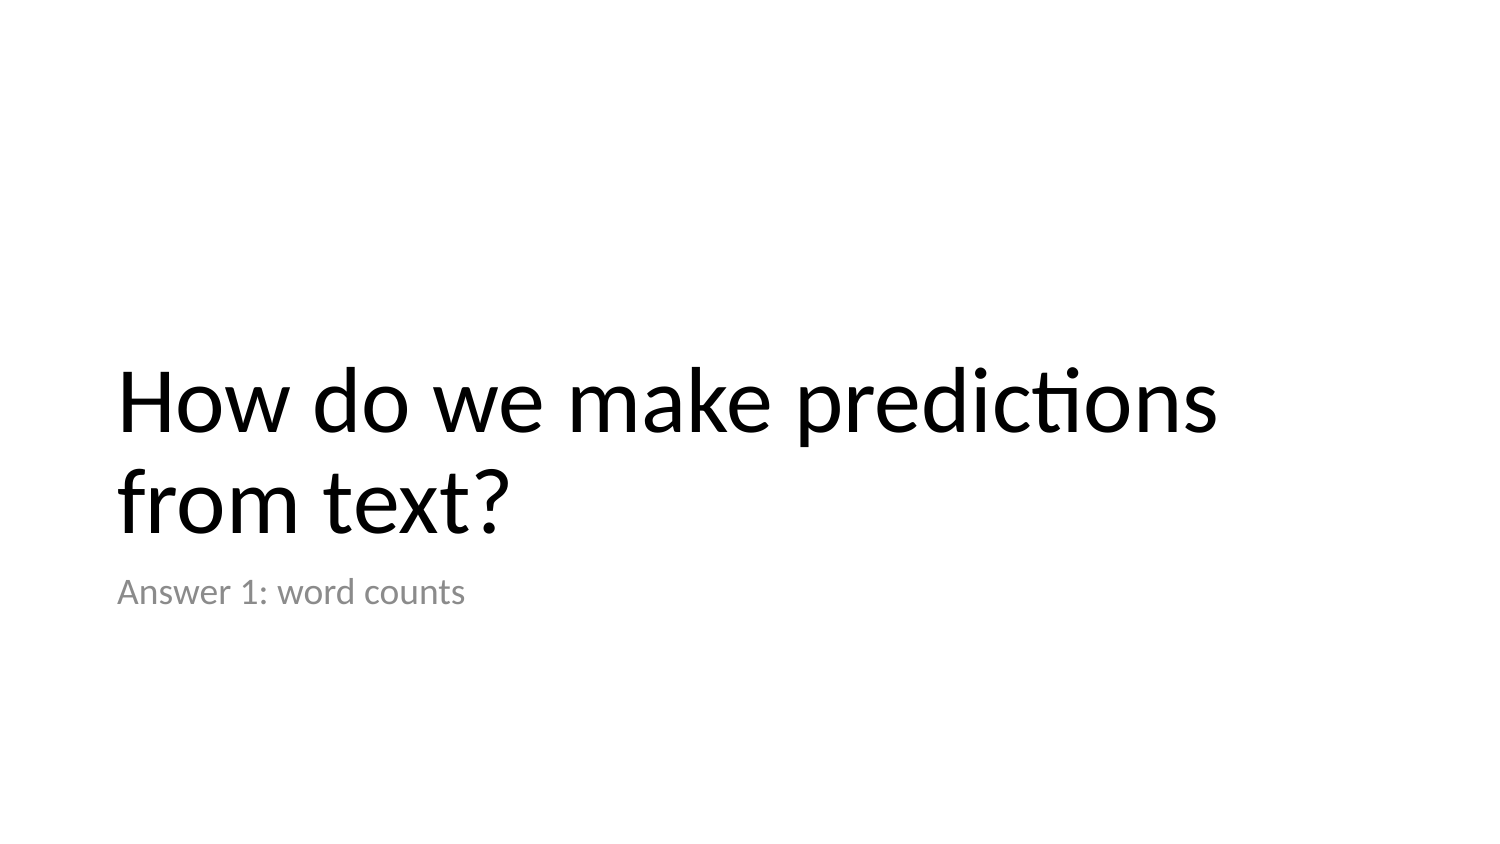

# How do we make predictions from text?
Answer 1: word counts